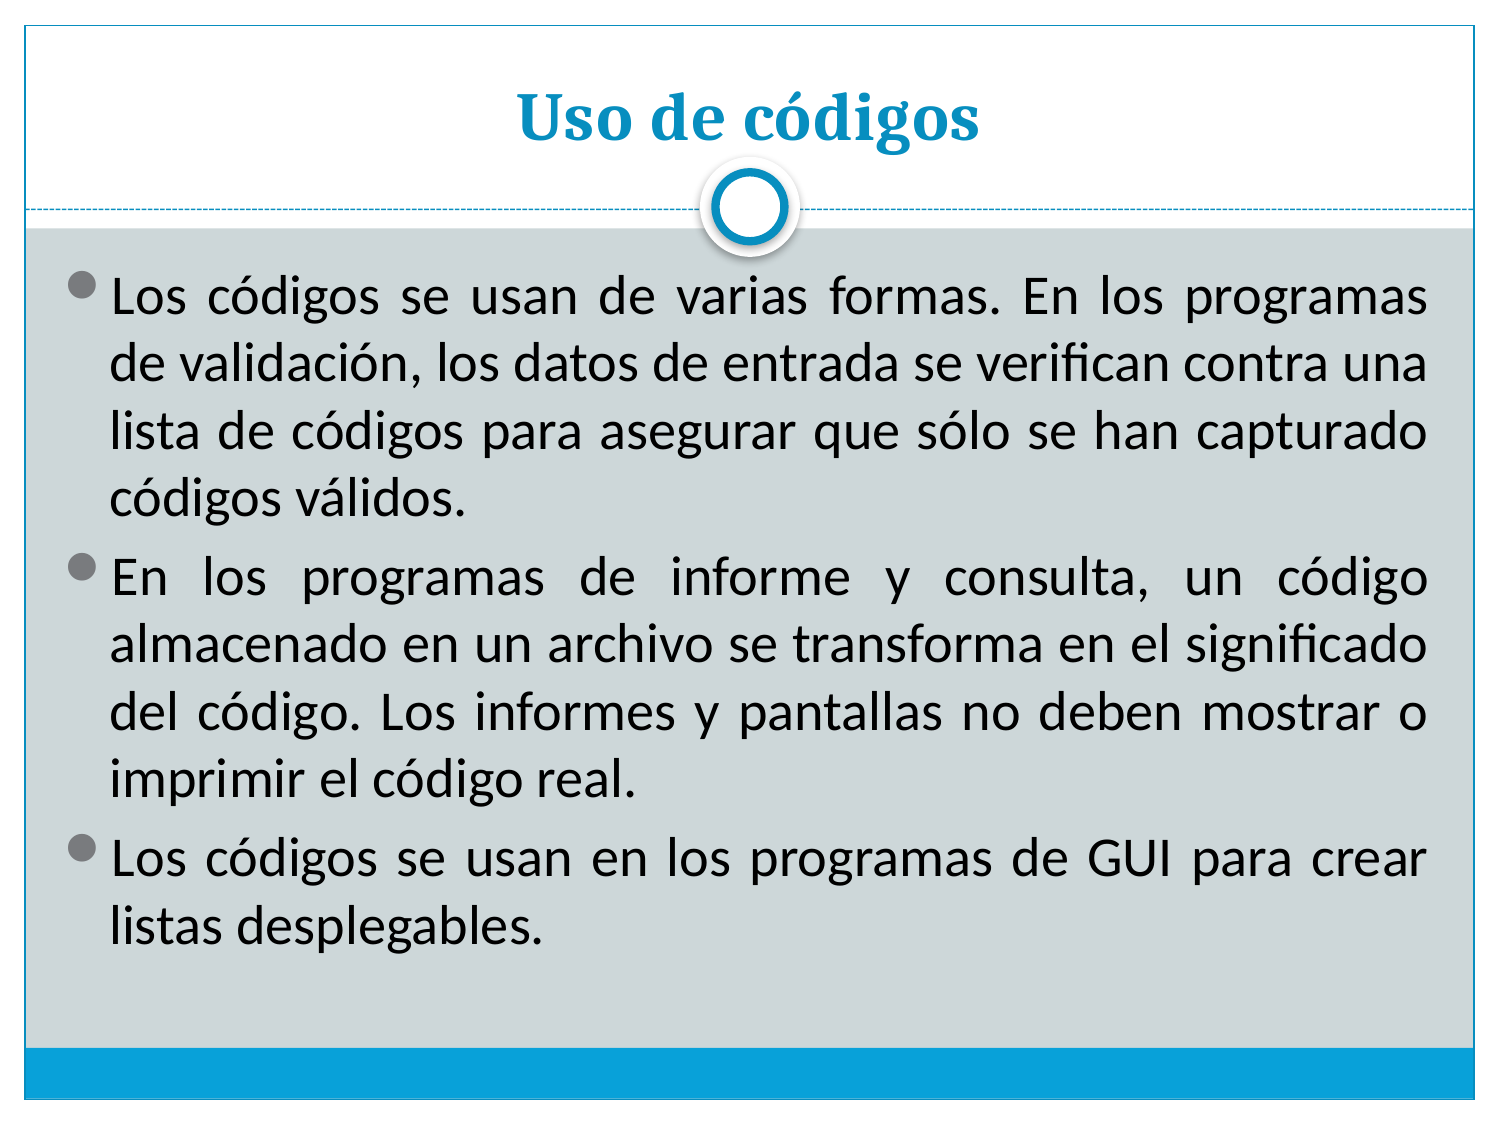

# Uso de códigos
Los códigos se usan de varias formas. En los programas de validación, los datos de entrada se verifican contra una lista de códigos para asegurar que sólo se han capturado códigos válidos.
En los programas de informe y consulta, un código almacenado en un archivo se transforma en el significado del código. Los informes y pantallas no deben mostrar o imprimir el código real.
Los códigos se usan en los programas de GUI para crear listas desplegables.